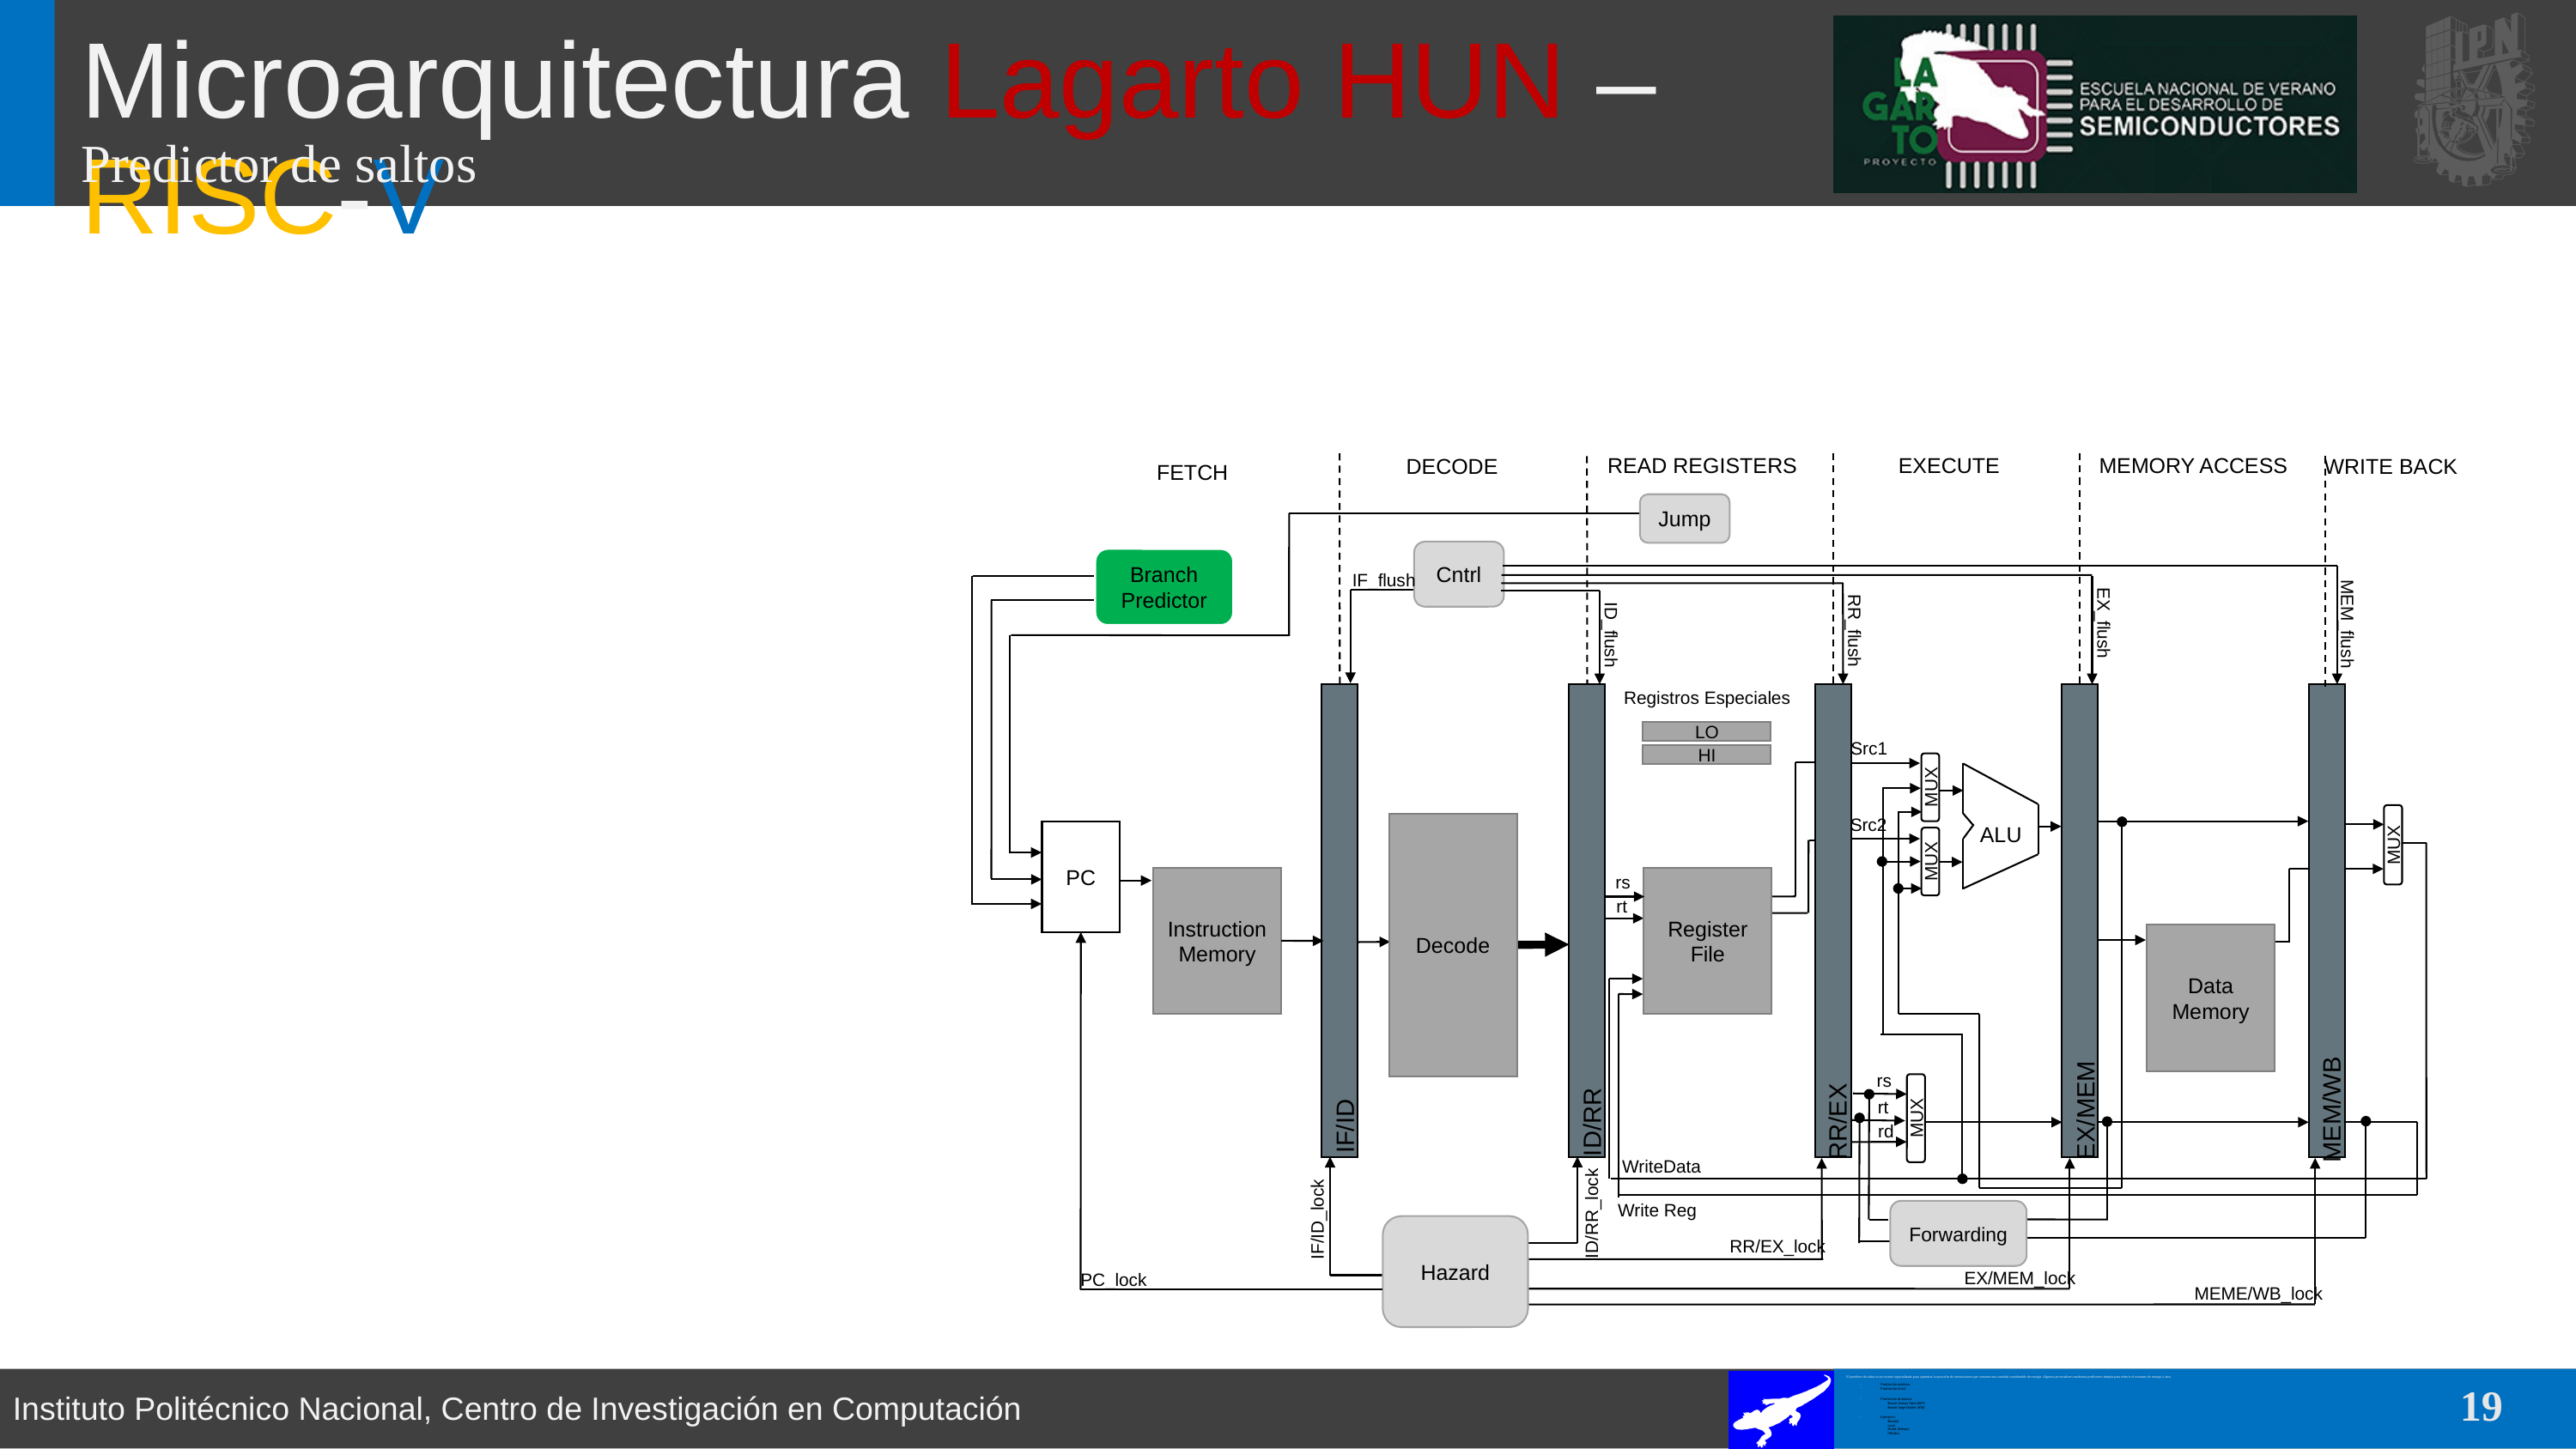

# Microarquitectura Lagarto HUN – RISC-V
Predictor de saltos
EXECUTE
READ REGISTERS
MEMORY ACCESS
DECODE
WRITE BACK
FETCH
Jump
Cntrl
Branch Predictor
IF_flush
EX_flush
MEM_flush
RR_flush
ID_flush
Registros Especiales

ID/RR

RR/EX

LO
Src1
HI
ALU
MUX
Src2
Decode
PC
MUX
MUX
rs
Instruction Memory
Register File
rt
Data
Memory
rs
rt
MEM/WB
EX/MEM
IF/ID
MUX
rd
WriteData
Write Reg
ID/RR_lock
Forwarding
IF/ID_lock
Hazard
RR/EX_lock
EX/MEM_lock
PC_lock
MEME/WB_lock
El predictor de saltos es un circuito especializado para optimizar la ejecución de instrucciones que consume una cantidad considerable de energía. Algunos procesadores modernos predictores simples para reducir el consumo de energía y área.

Predicción estática:
Predicción trivial

Predicción dinámica
Branch History Table (BHT)
Branch Target Buffer (BTB)

Ejemplos:
Bimodal
Local
Global (Gshare)
Híbridos

19